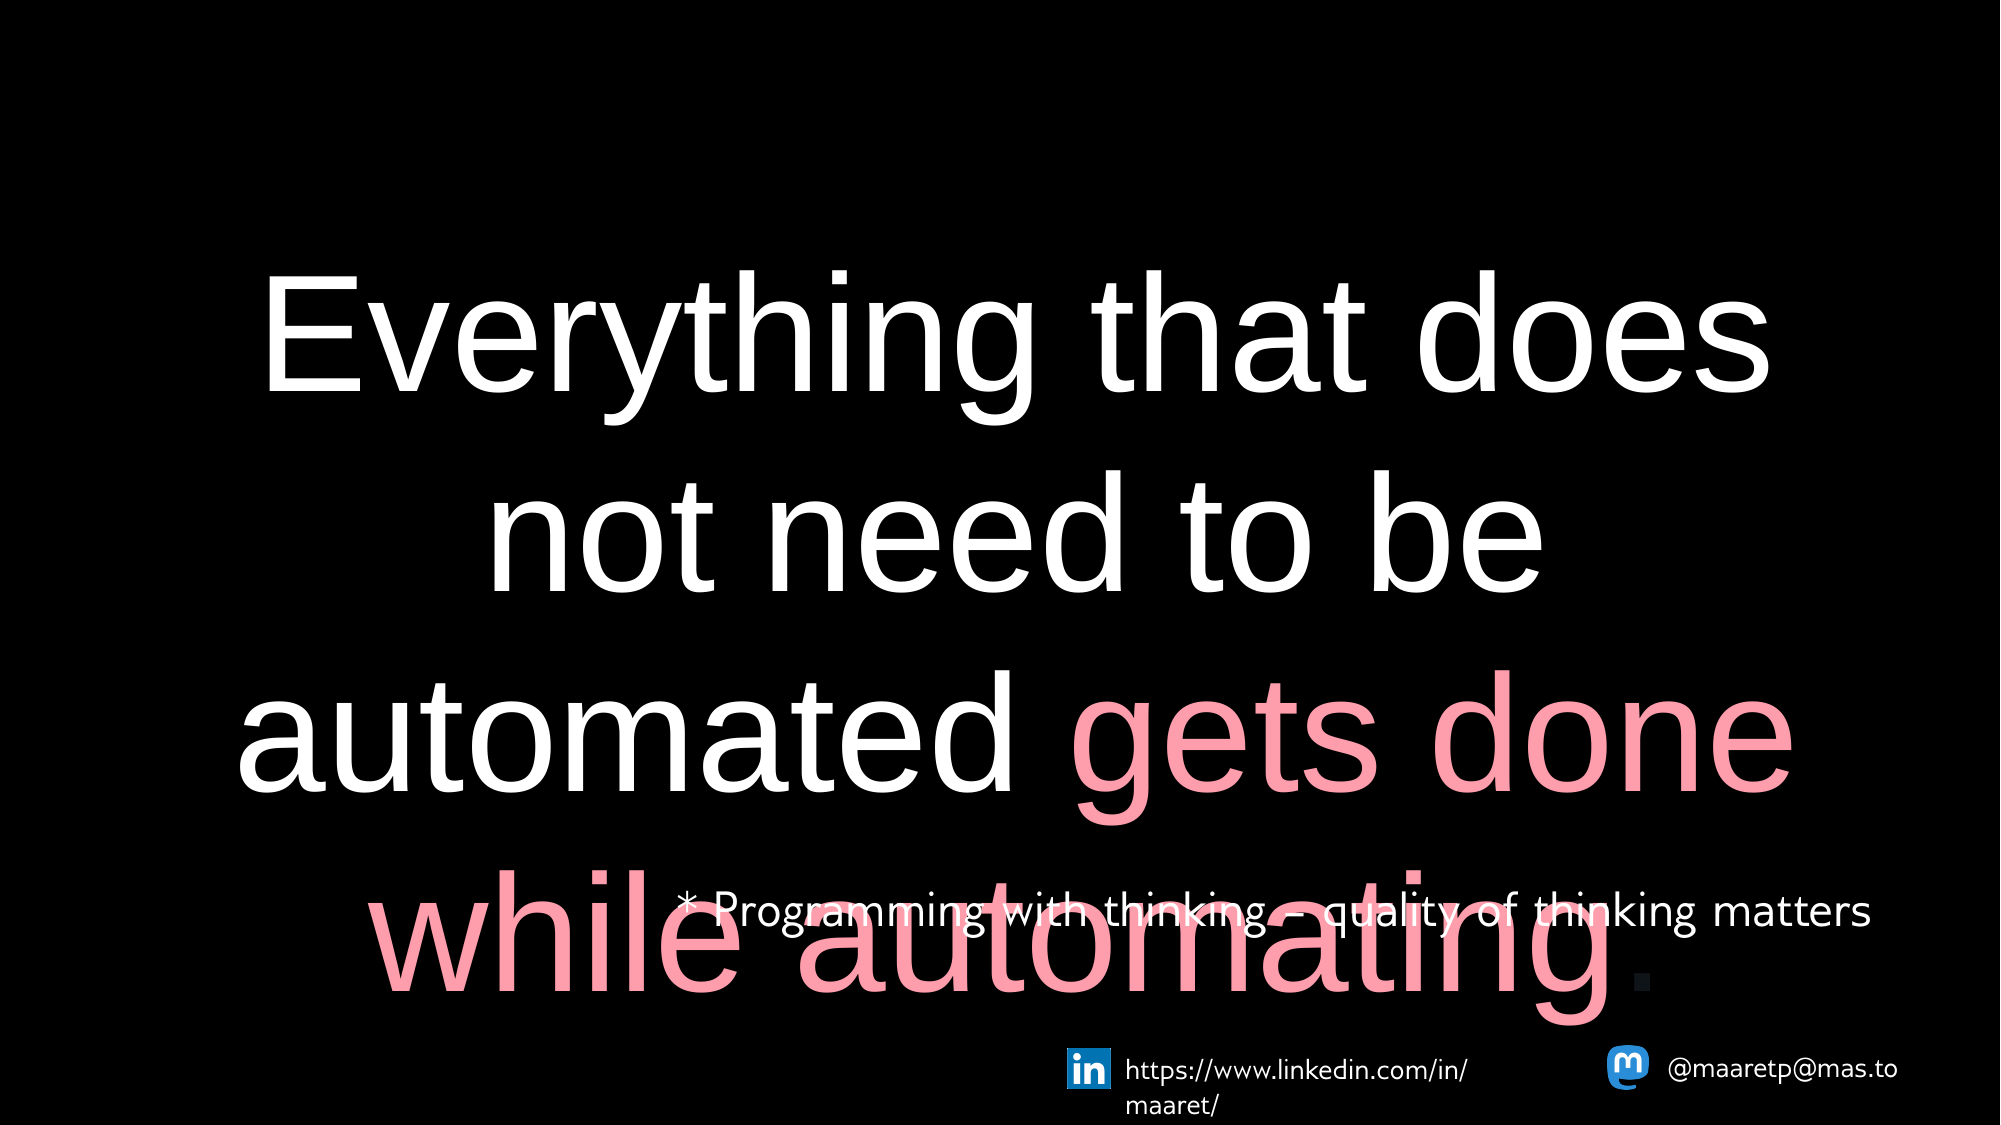

Everything that does not need to be automated gets done while automating.
* Programming with thinking – quality of thinking matters